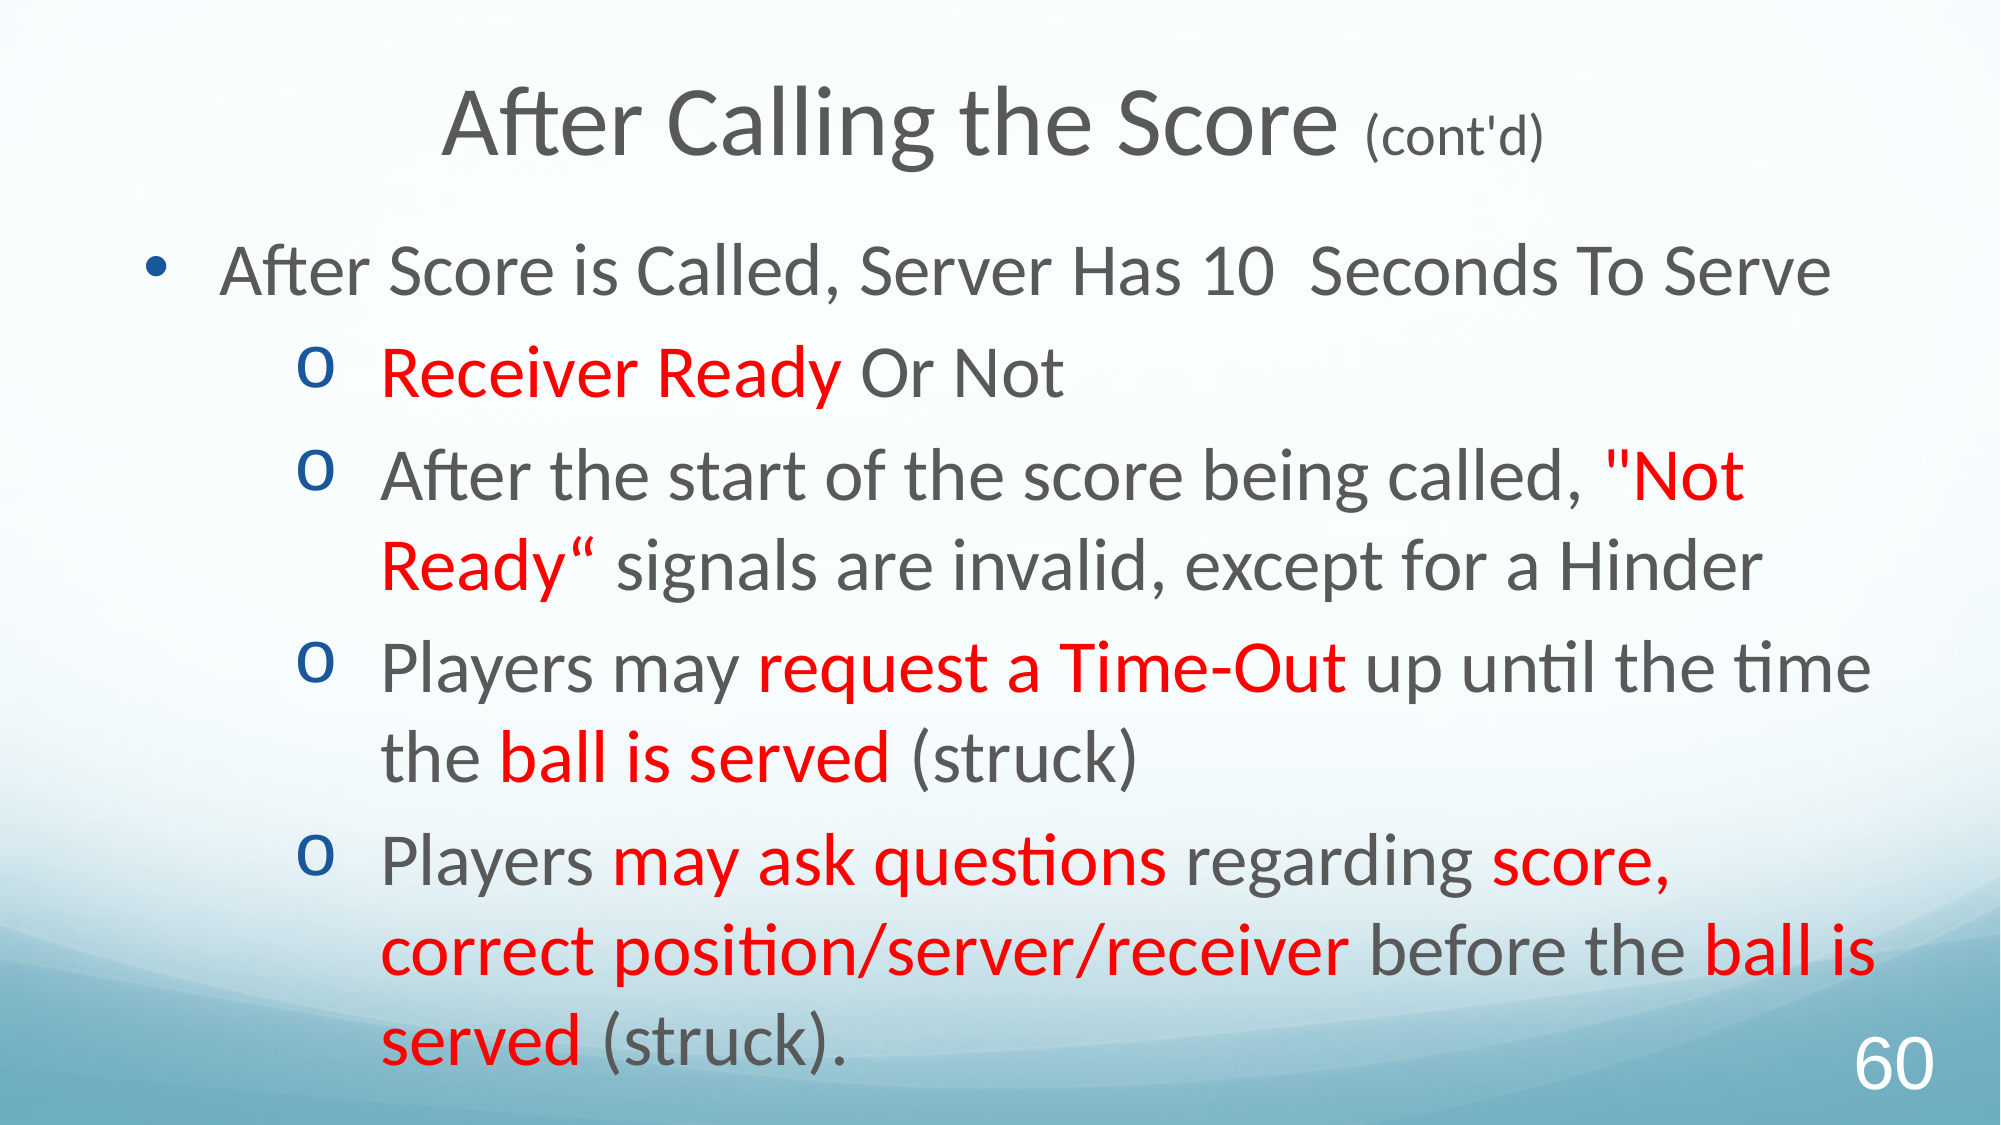

After Calling the Score (cont'd)

After Score is Called, Server Has 10  Seconds To Serve
Receiver Ready Or Not
After the start of the score being called, "Not Ready“ signals are invalid, except for a Hinder
Players may request a Time-Out up until the time the ball is served (struck)
Players may ask questions regarding score, correct position/server/receiver before the ball is served (struck).

60